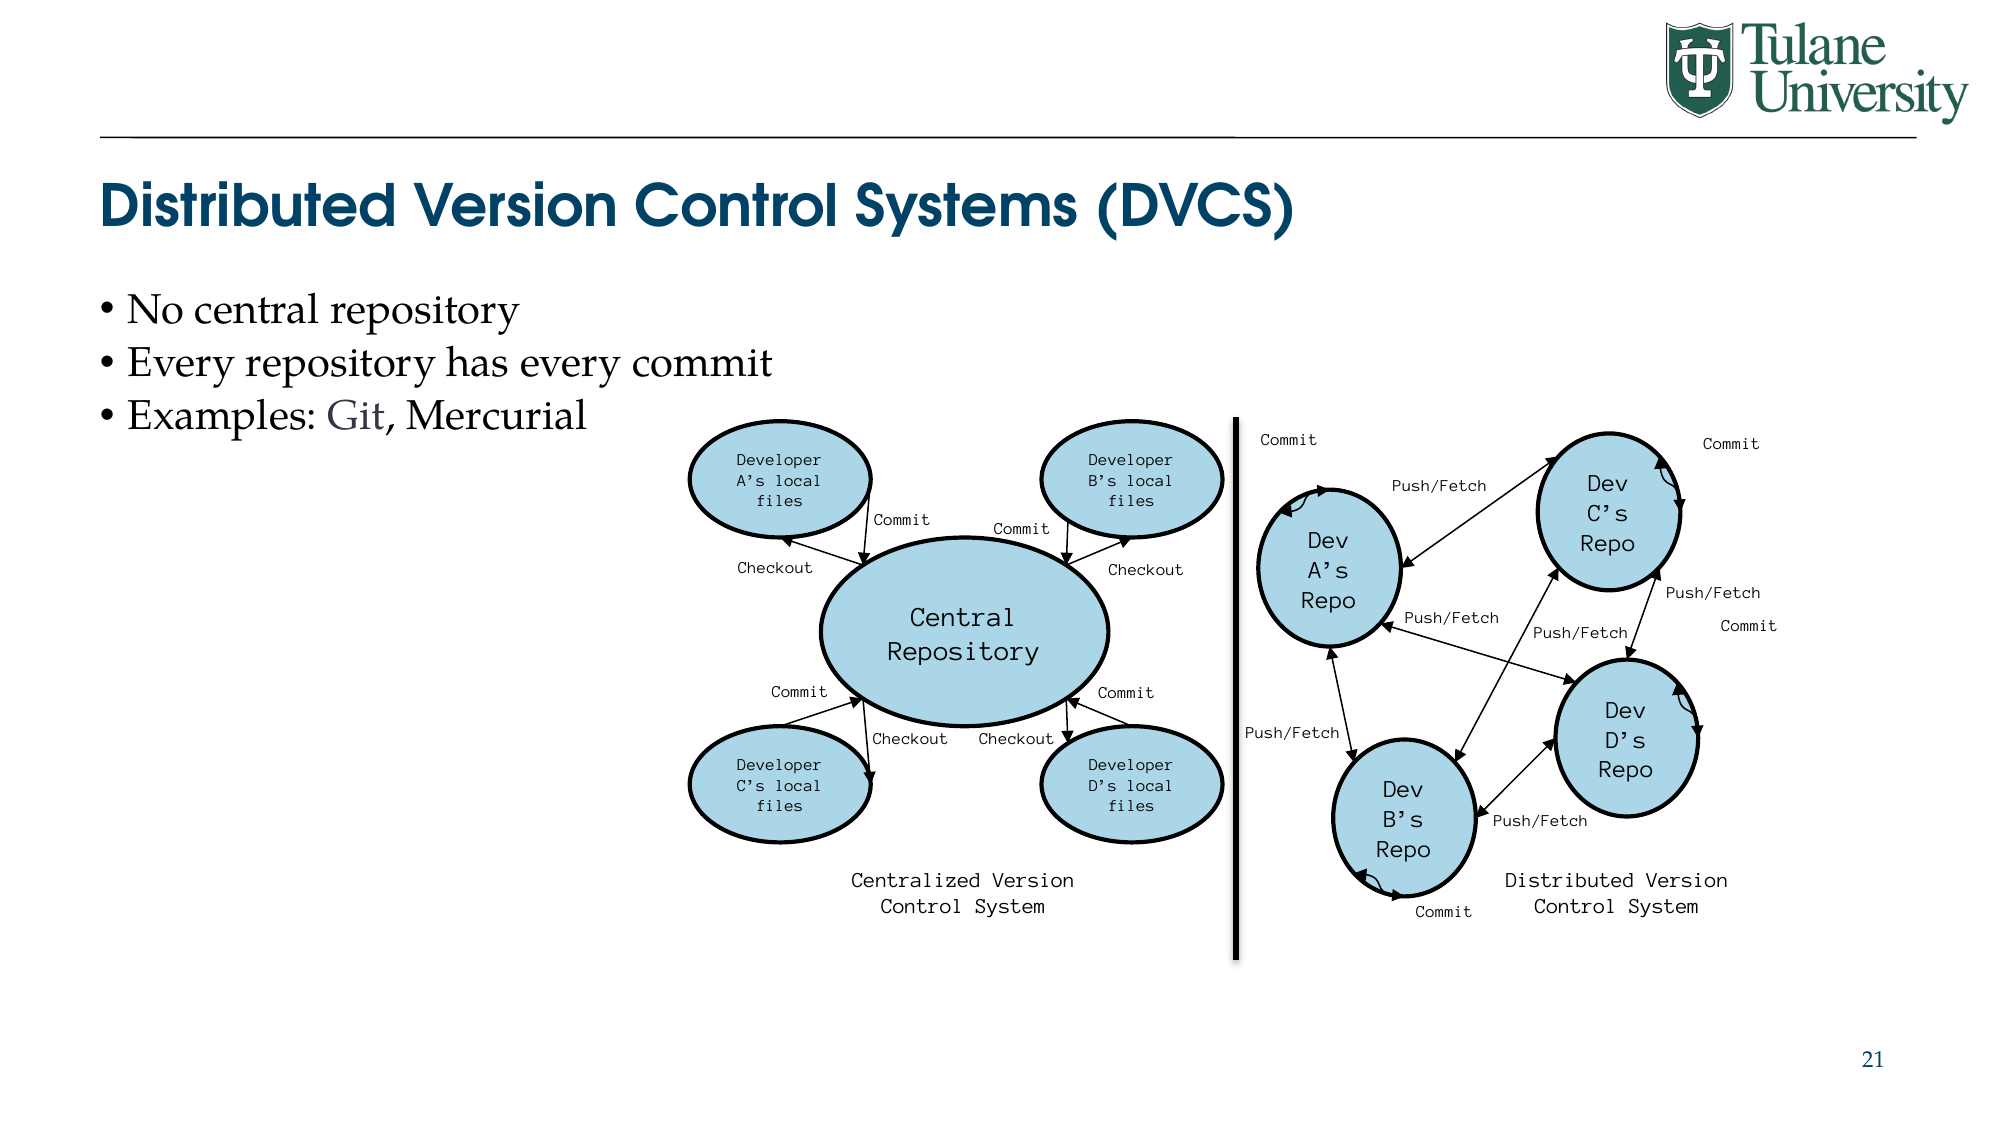

# Distributed Version Control Systems (DVCS)

No central repository
Every repository has every commit
Examples: Git, Mercurial

Developer A’s local files
Developer B’s local files
Commit
Commit
Dev C’s Repo
Push/Fetch
Dev A’s Repo
Push/Fetch
Push/Fetch
Commit
Push/Fetch
Dev D’s Repo
Push/Fetch
Dev B’s Repo
Push/Fetch
Commit
Commit
Commit
Central Repository
Checkout
Checkout
Commit
Commit
Checkout
Checkout
Developer C’s local files
Developer D’s local files
Distributed Version Control System
Centralized Version Control System
21